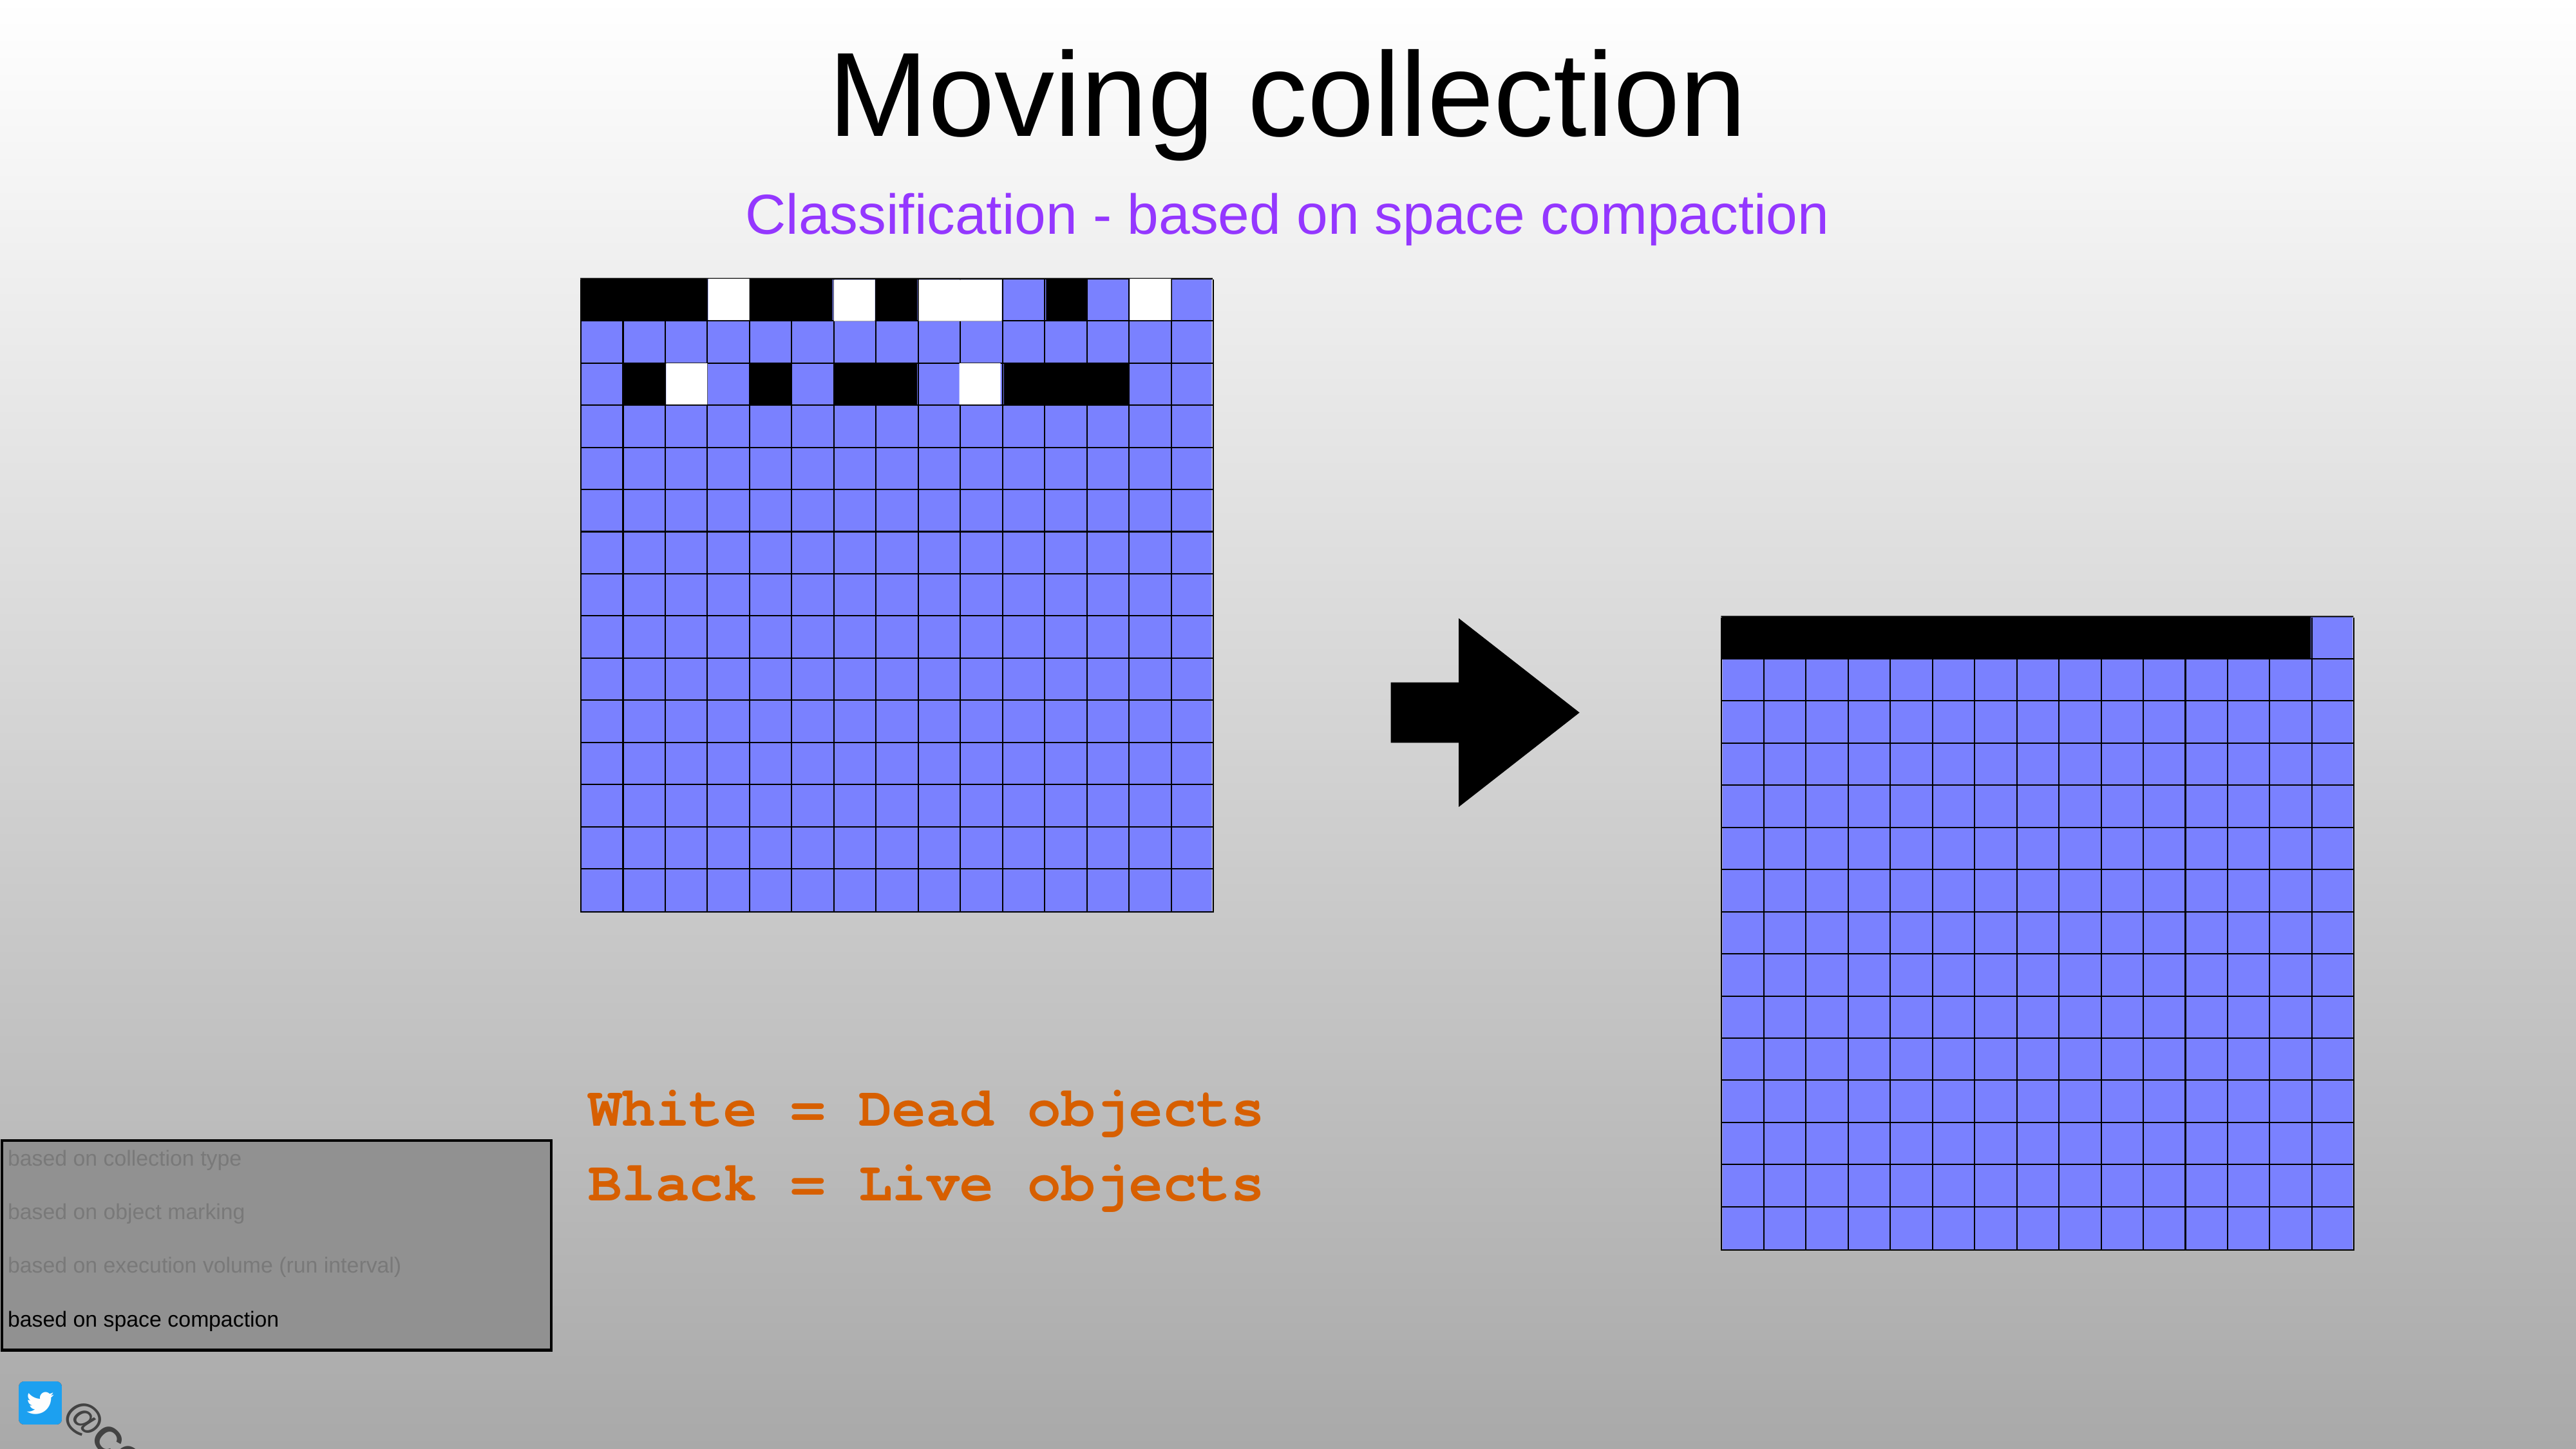

# Moving collection
Classification - based on space compaction

White = Dead objects
Black = Live objects
based on collection type
based on object marking
based on execution volume (run interval)
based on space compaction
29